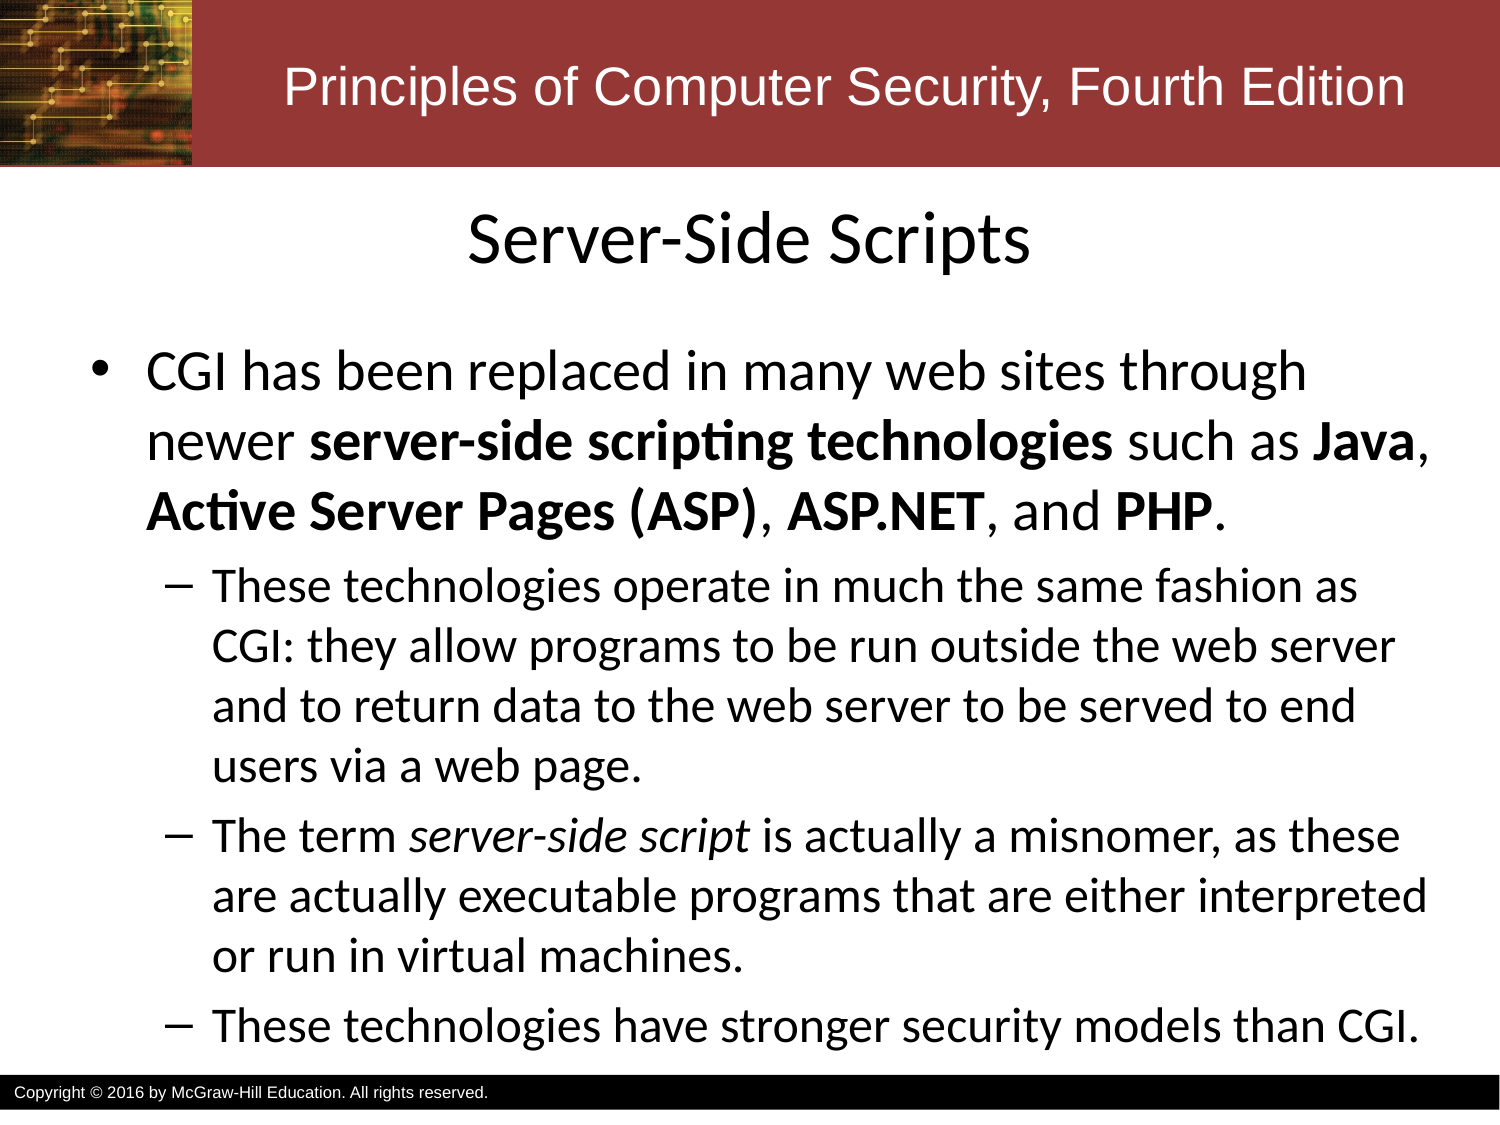

# Server-Side Scripts
CGI has been replaced in many web sites through newer server-side scripting technologies such as Java, Active Server Pages (ASP), ASP.NET, and PHP.
These technologies operate in much the same fashion as CGI: they allow programs to be run outside the web server and to return data to the web server to be served to end users via a web page.
The term server-side script is actually a misnomer, as these are actually executable programs that are either interpreted or run in virtual machines.
These technologies have stronger security models than CGI.